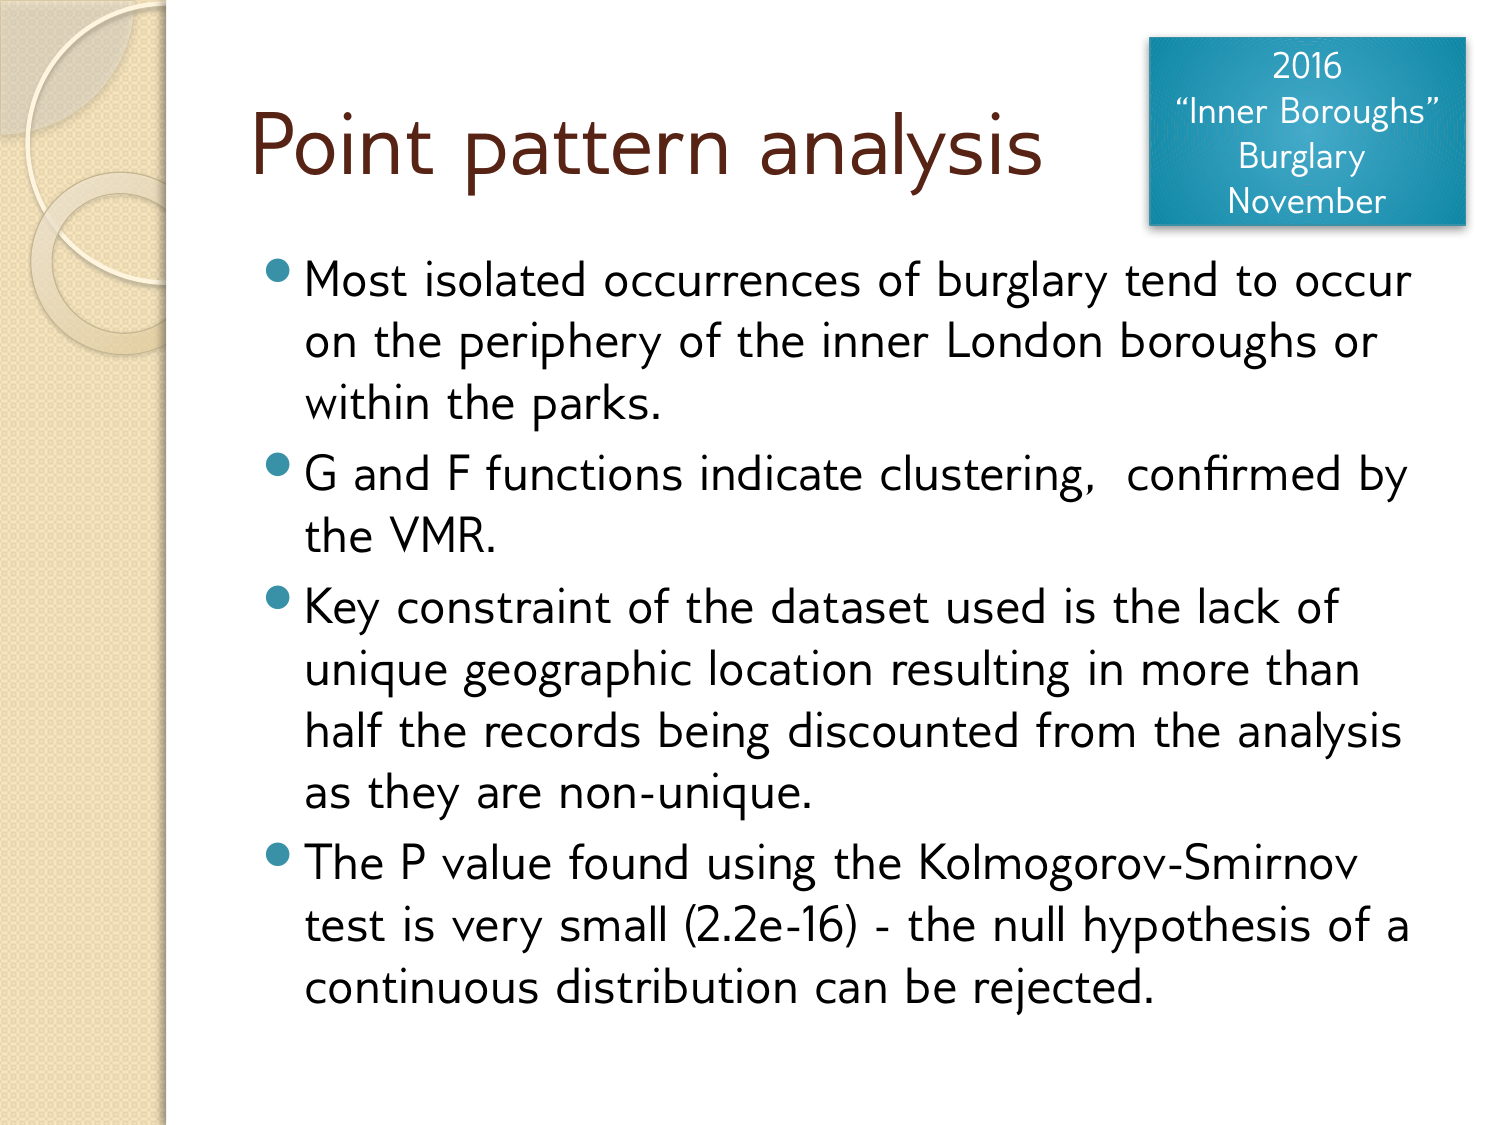

2016
“Inner Boroughs”
Burglary
November
# Point pattern analysis
Most isolated occurrences of burglary tend to occur on the periphery of the inner London boroughs or within the parks.
G and F functions indicate clustering,  confirmed by the VMR.
Key constraint of the dataset used is the lack of unique geographic location resulting in more than half the records being discounted from the analysis as they are non-unique.
The P value found using the Kolmogorov-Smirnov test is very small (2.2e-16) - the null hypothesis of a continuous distribution can be rejected.